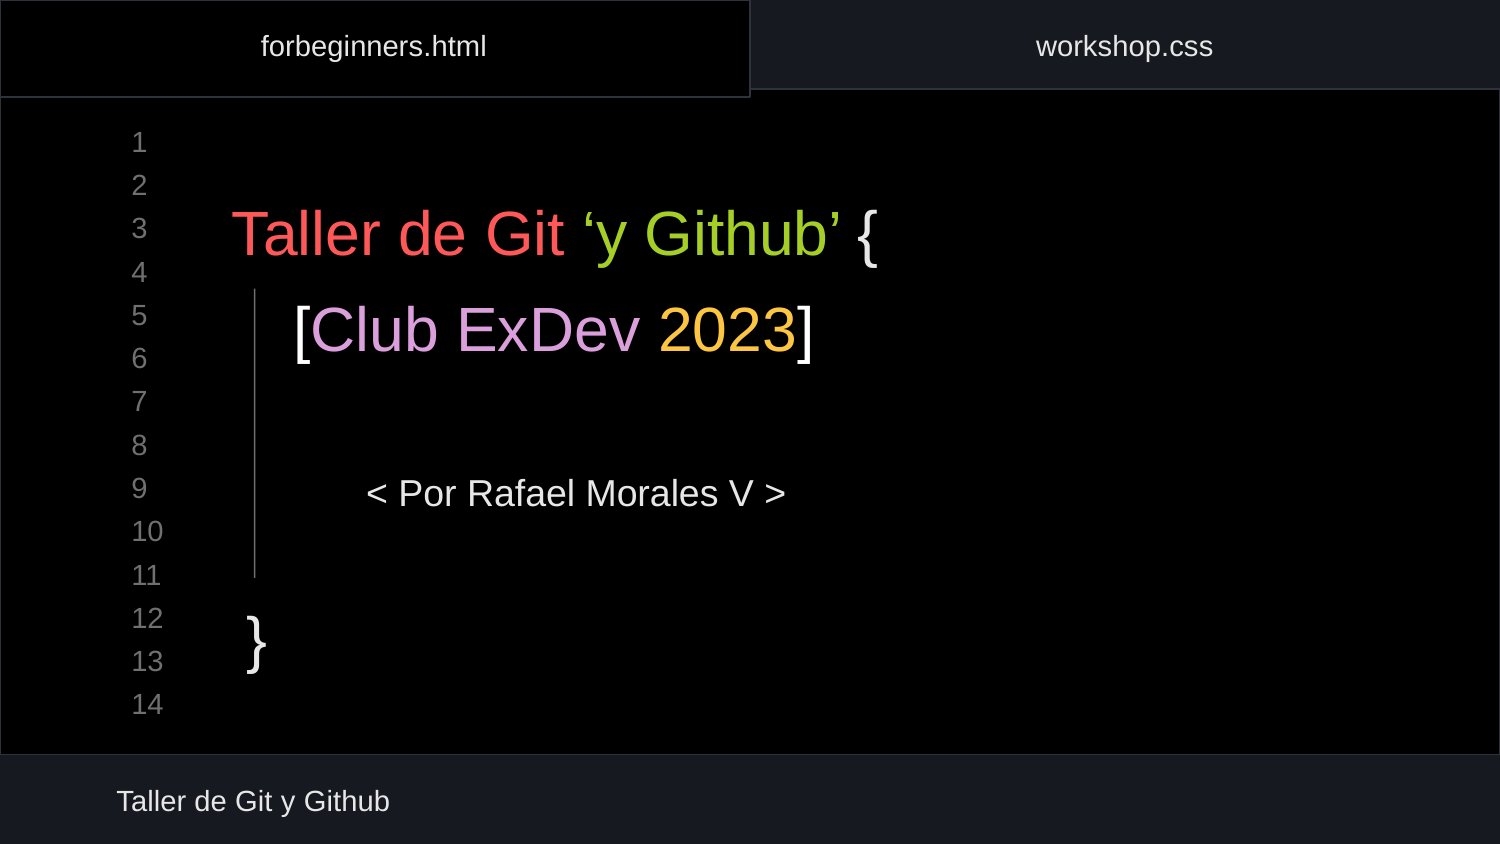

forbeginners.html
workshop.css
# Taller de Git ‘y Github’ {

}
[Club ExDev 2023]
< Por Rafael Morales V >
Taller de Git y Github